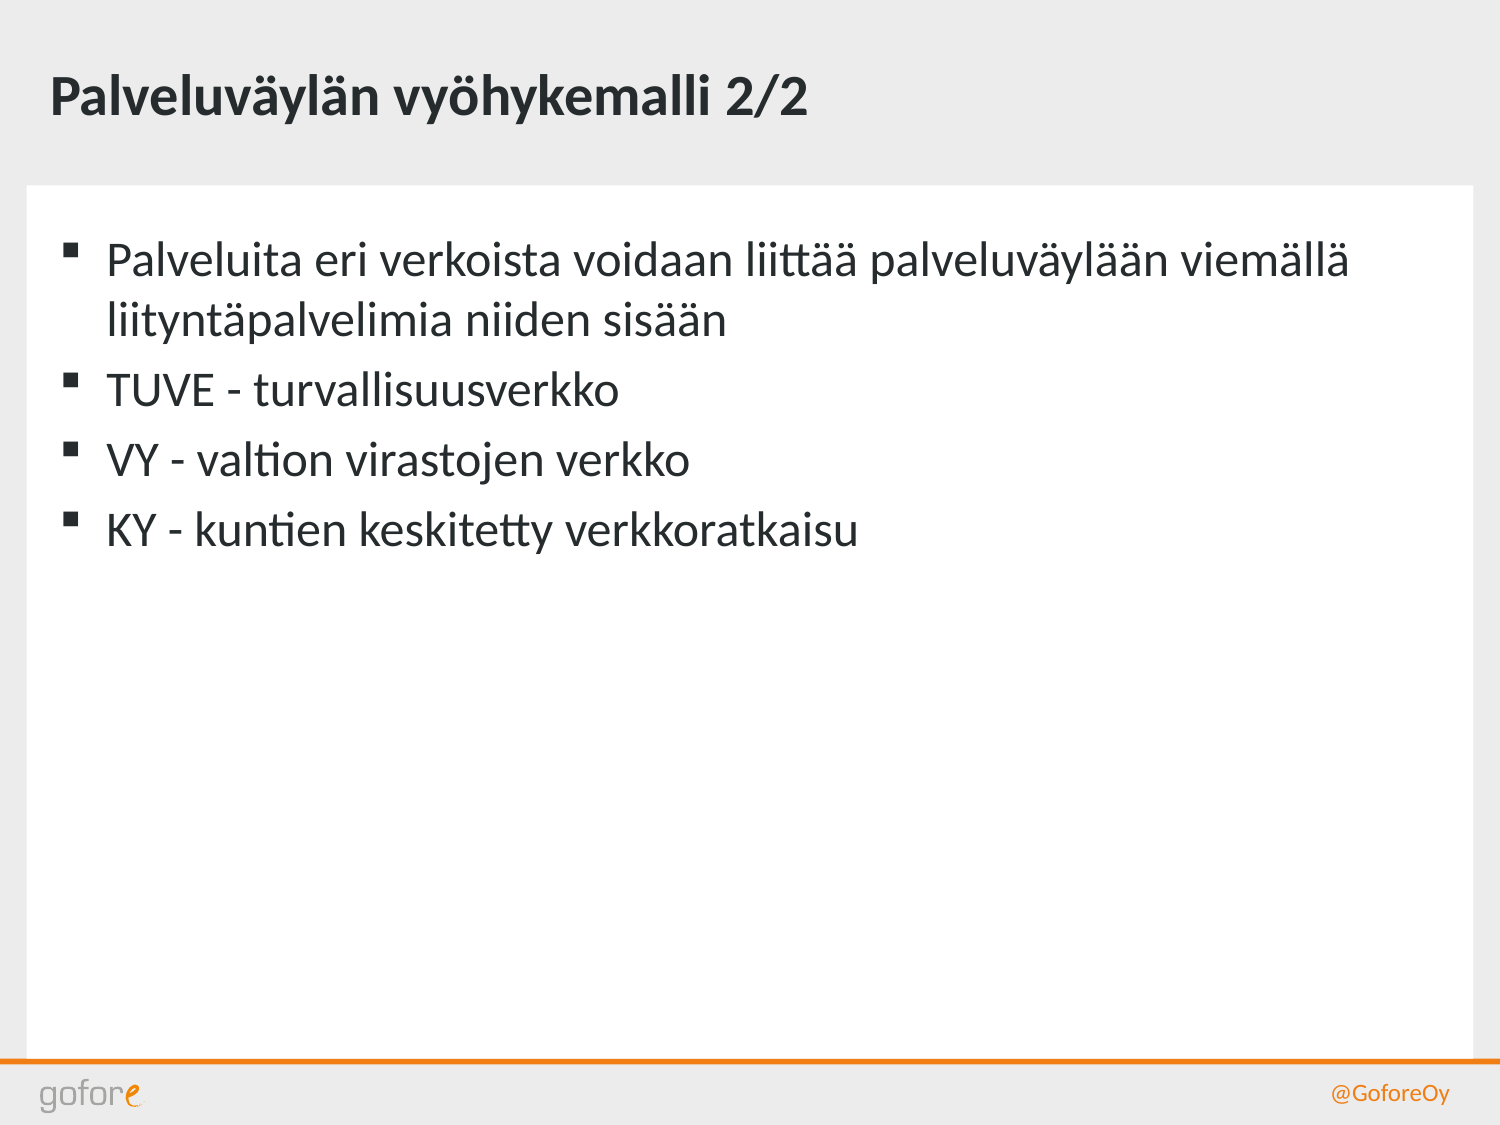

# Palveluväylän vyöhykemalli 2/2
Palveluita eri verkoista voidaan liittää palveluväylään viemällä liityntäpalvelimia niiden sisään
TUVE - turvallisuusverkko
VY - valtion virastojen verkko
KY - kuntien keskitetty verkkoratkaisu

@GoforeOy